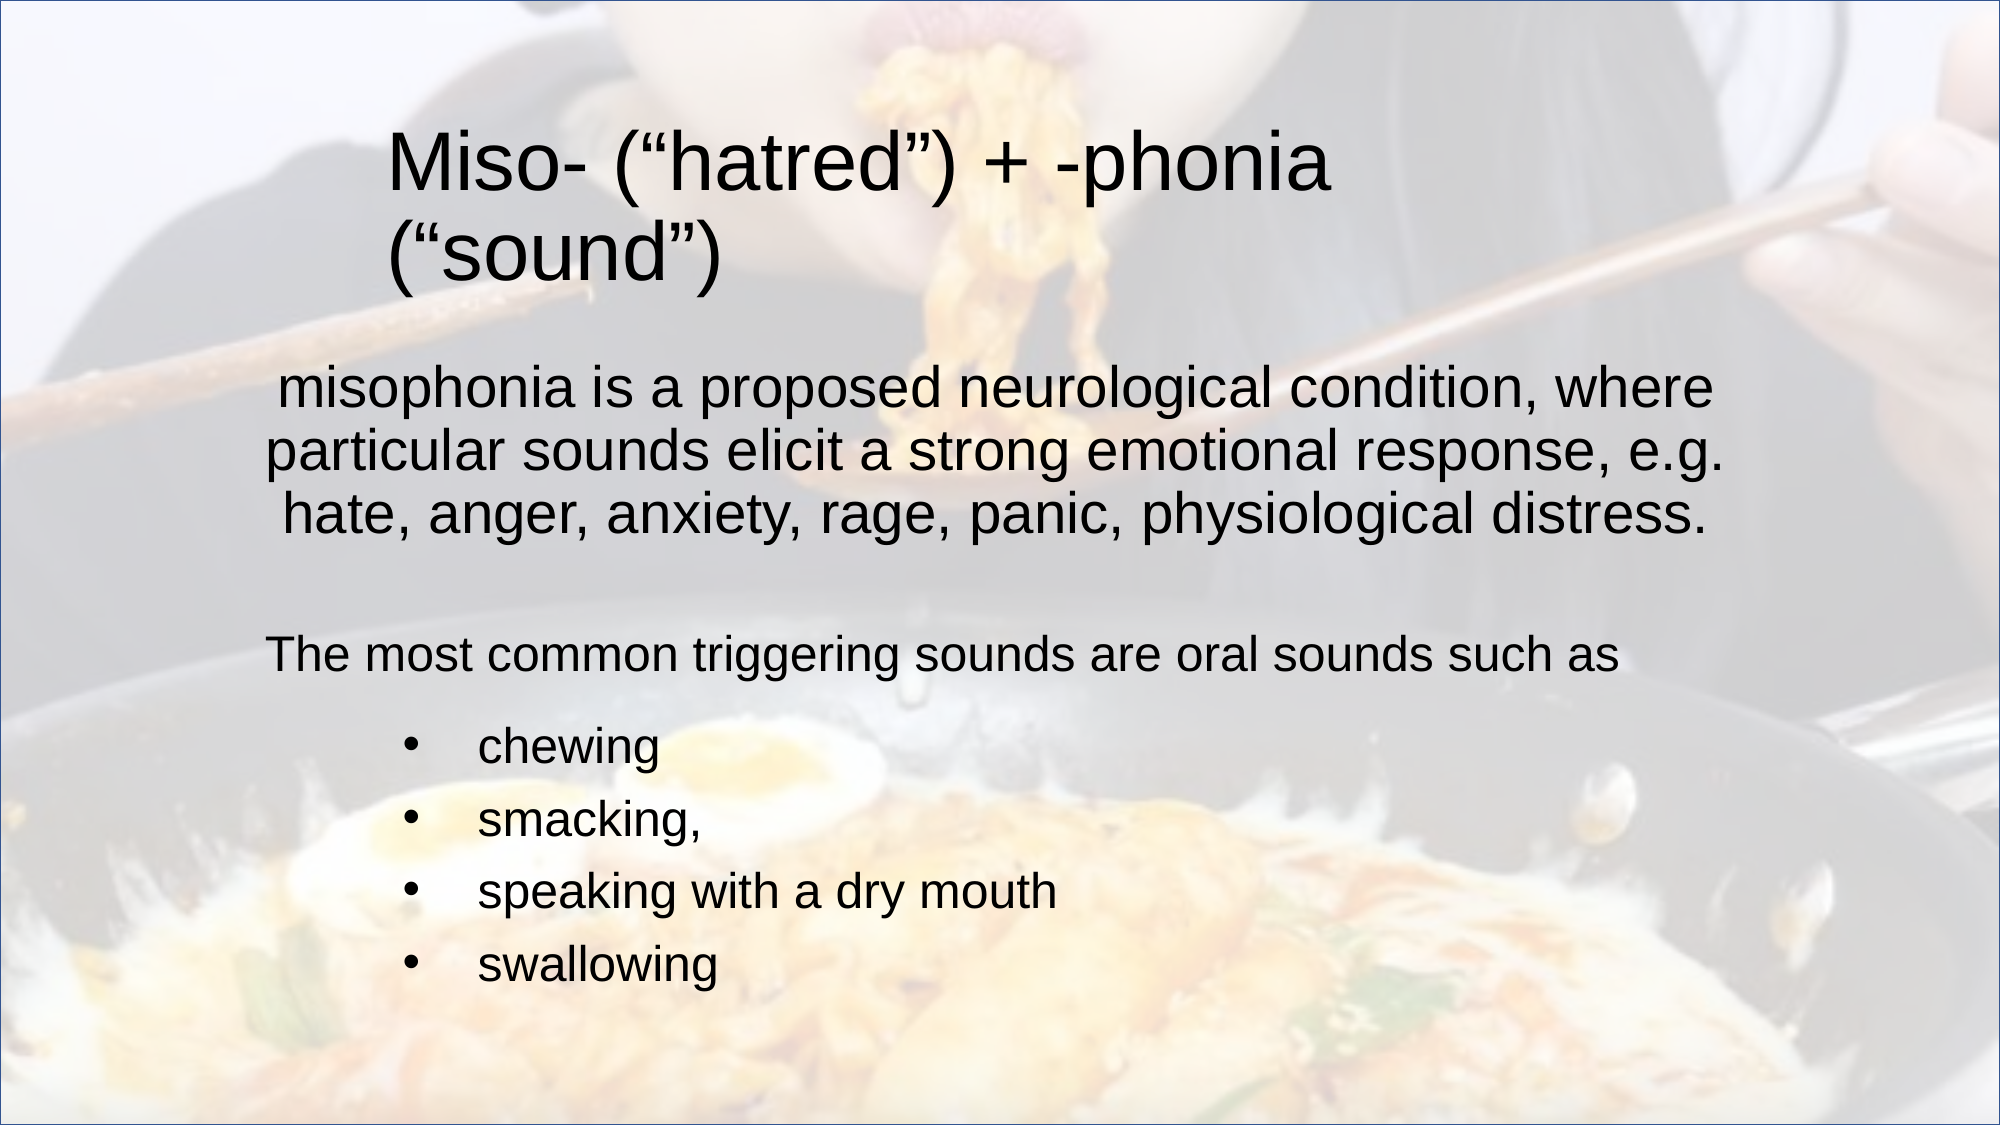

# Miso- (“hatred”) +‎ -phonia (“sound”)
misophonia is a proposed neurological condition, where particular sounds elicit a strong emotional response, e.g. hate, anger, anxiety, rage, panic, physiological distress.

The most common triggering sounds are oral sounds such as
chewing
smacking,
speaking with a dry mouth
swallowing